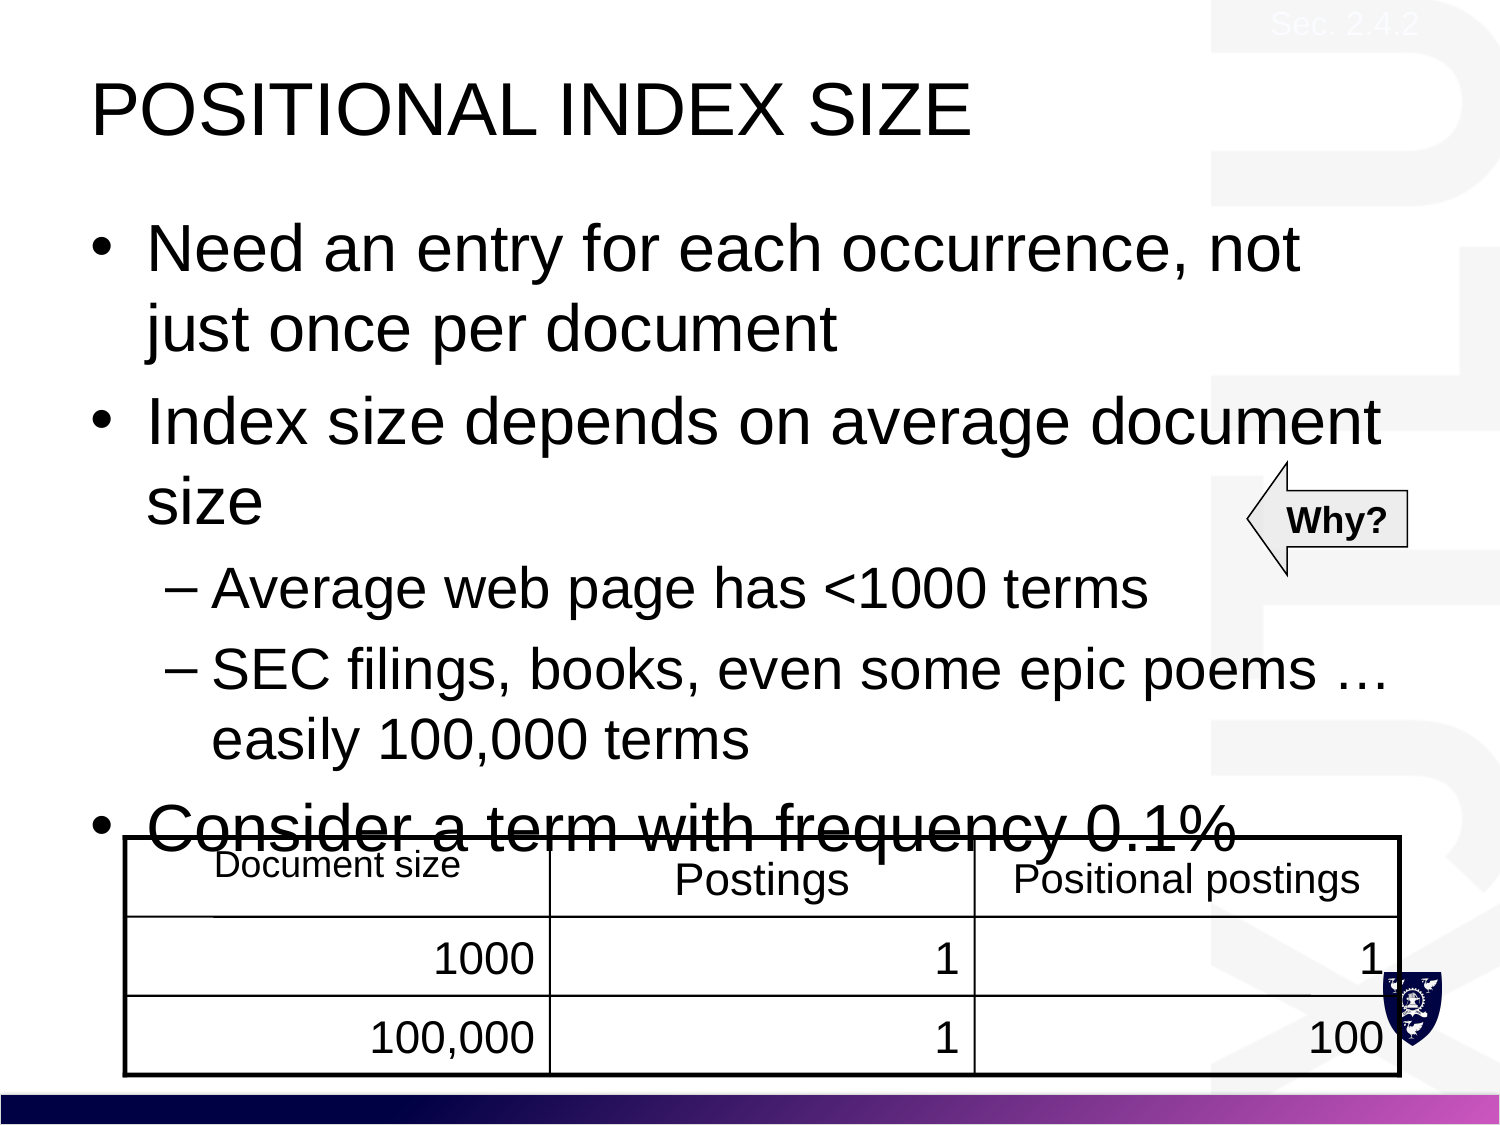

Sec. 2.4.2
# Positional index size
Need an entry for each occurrence, not just once per document
Index size depends on average document size
Average web page has <1000 terms
SEC filings, books, even some epic poems … easily 100,000 terms
Consider a term with frequency 0.1%
Why?
Document size

Postings

Positional postings

1000

1
1
100,000

1
100